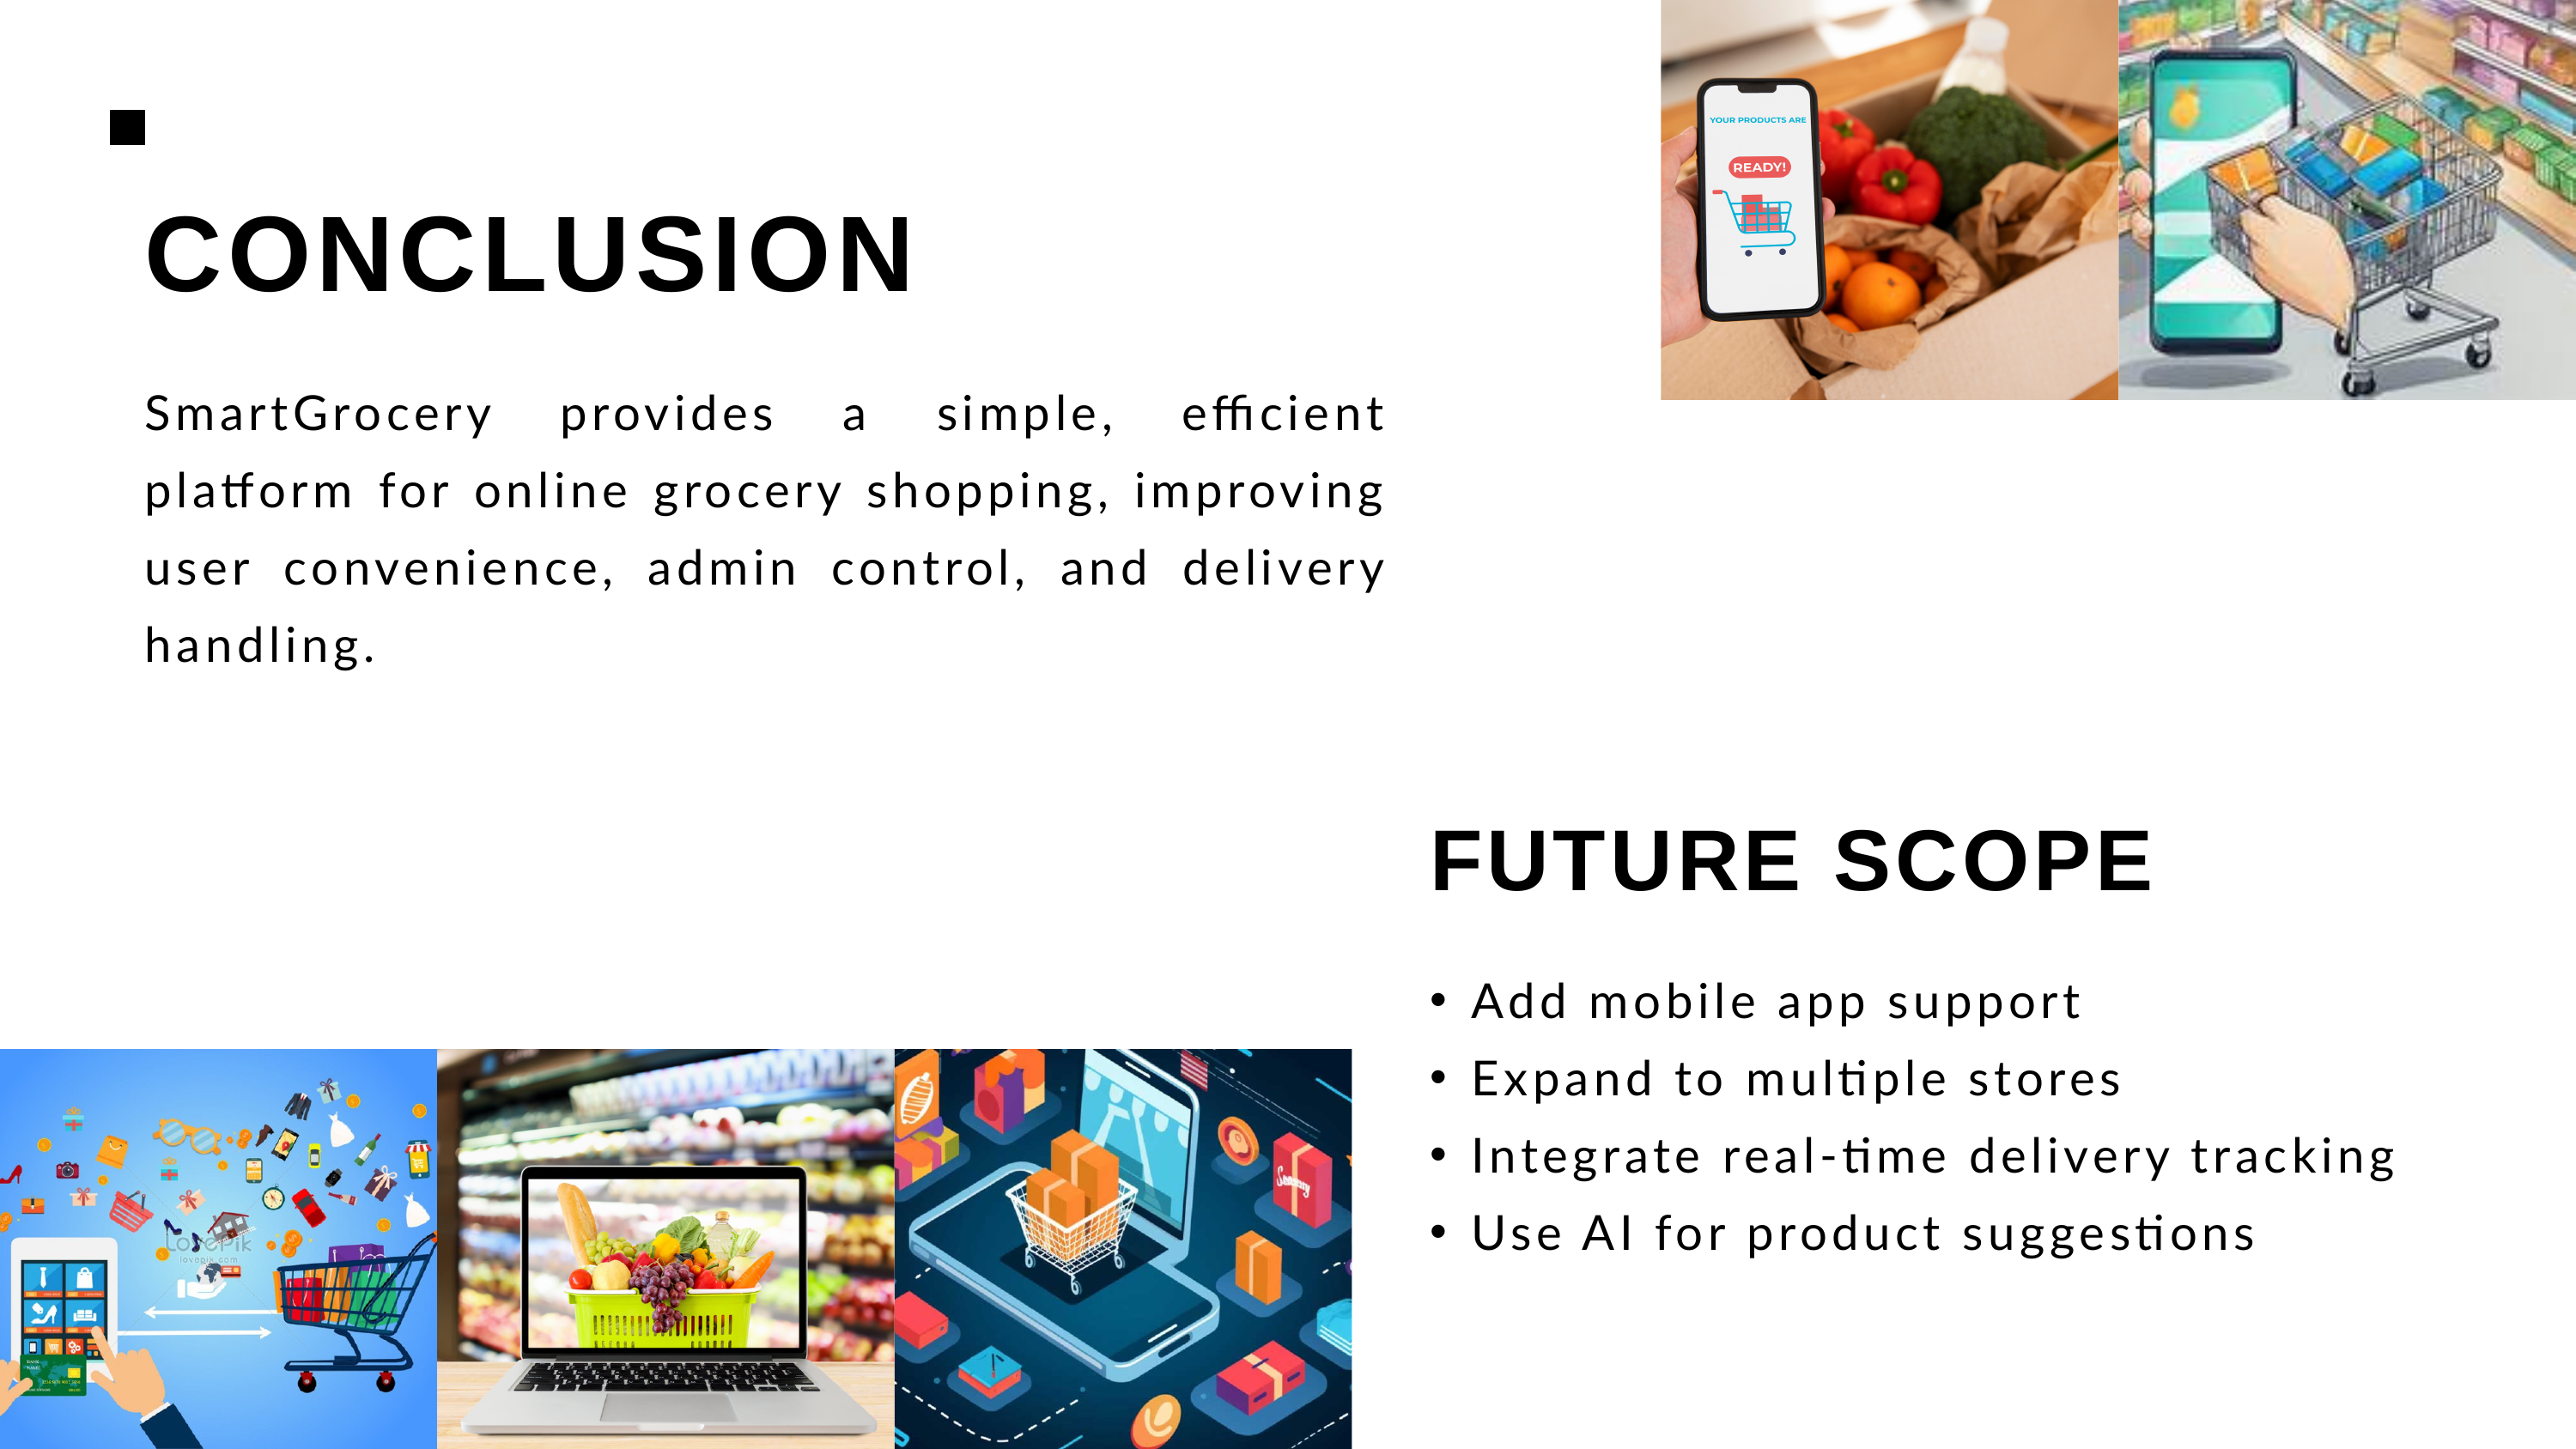

CONCLUSION
SmartGrocery provides a simple, efficient platform for online grocery shopping, improving user convenience, admin control, and delivery handling.
FUTURE SCOPE

Add mobile app support
Expand to multiple stores
Integrate real-time delivery tracking
Use AI for product suggestions